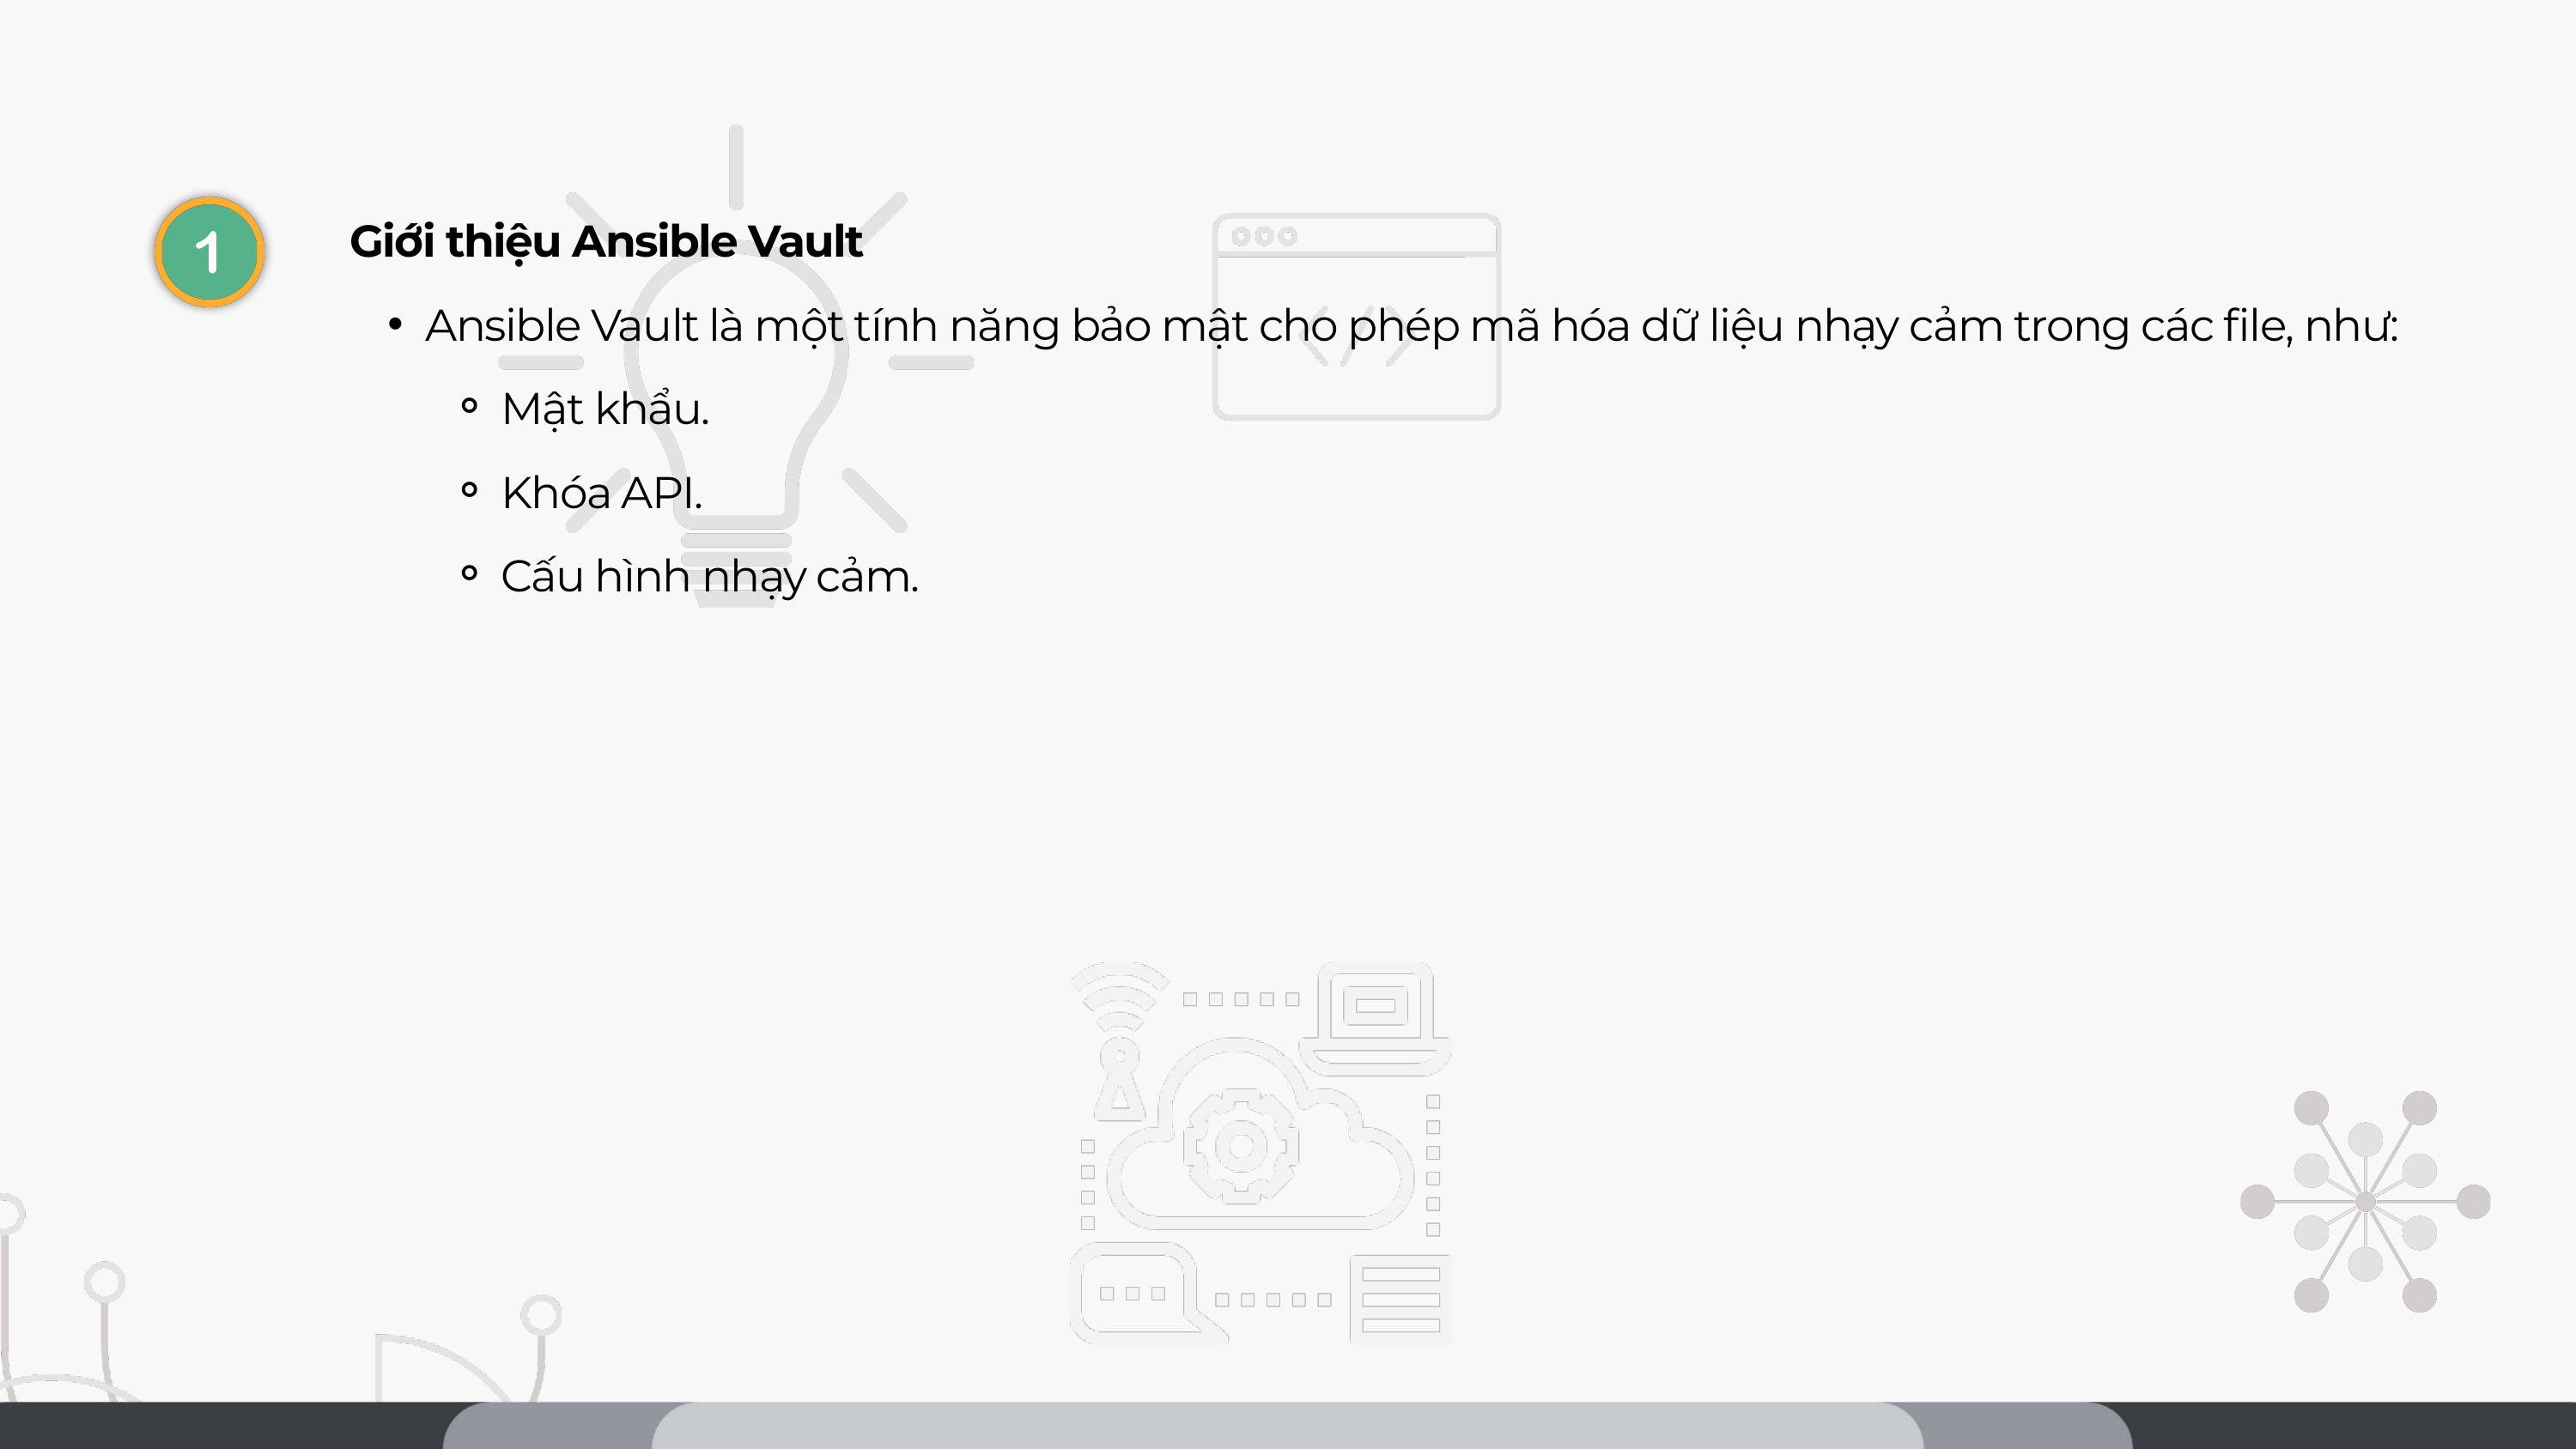

Giới thiệu Ansible Vault
Ansible Vault là một tính năng bảo mật cho phép mã hóa dữ liệu nhạy cảm trong các file, như:
Mật khẩu.
Khóa API.
Cấu hình nhạy cảm.